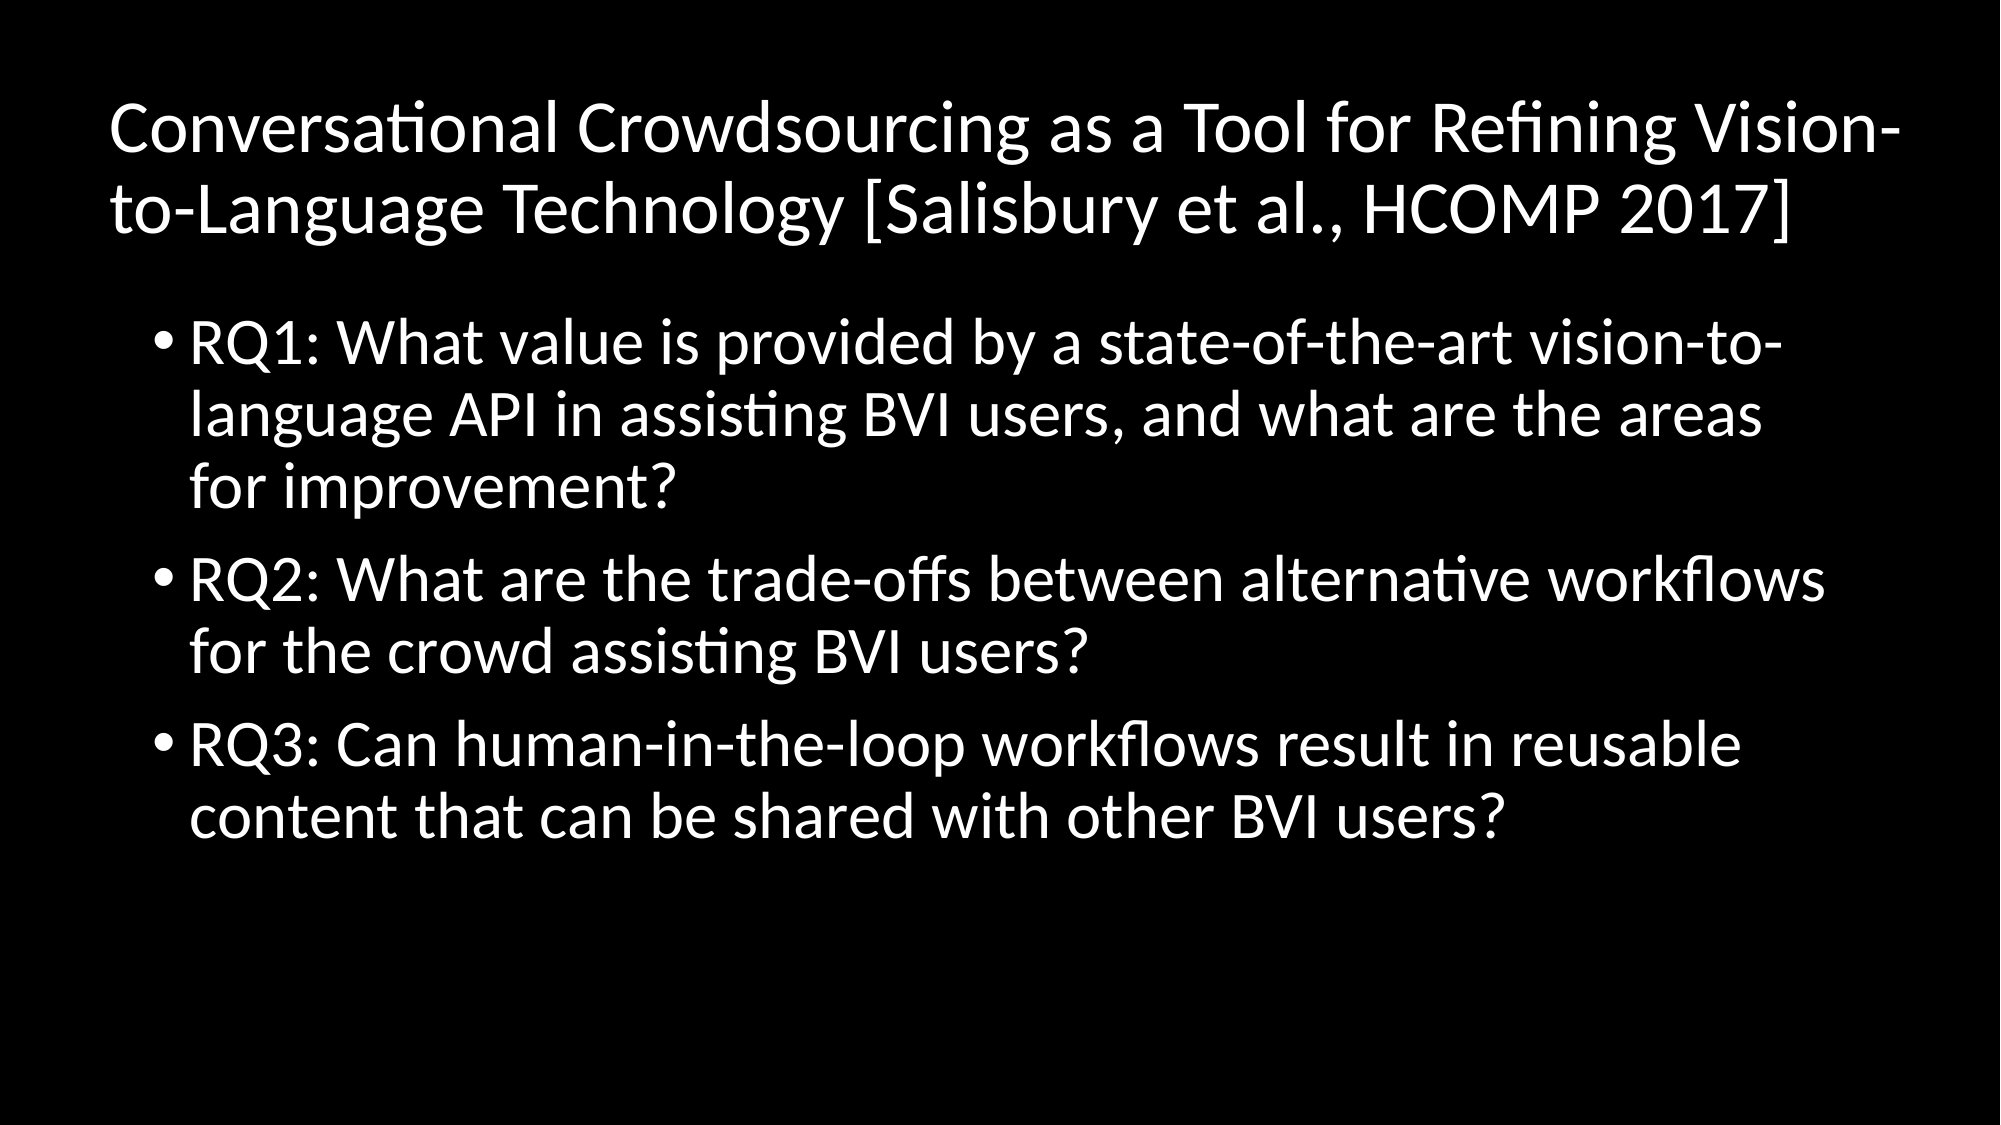

# Conversational Crowdsourcing as a Tool for Refining Vision-to-Language Technology [Salisbury et al., HCOMP 2017]
RQ1: What value is provided by a state-of-the-art vision-to-language API in assisting BVI users, and what are the areas for improvement?
RQ2: What are the trade-offs between alternative workflows for the crowd assisting BVI users?
RQ3: Can human-in-the-loop workflows result in reusable content that can be shared with other BVI users?